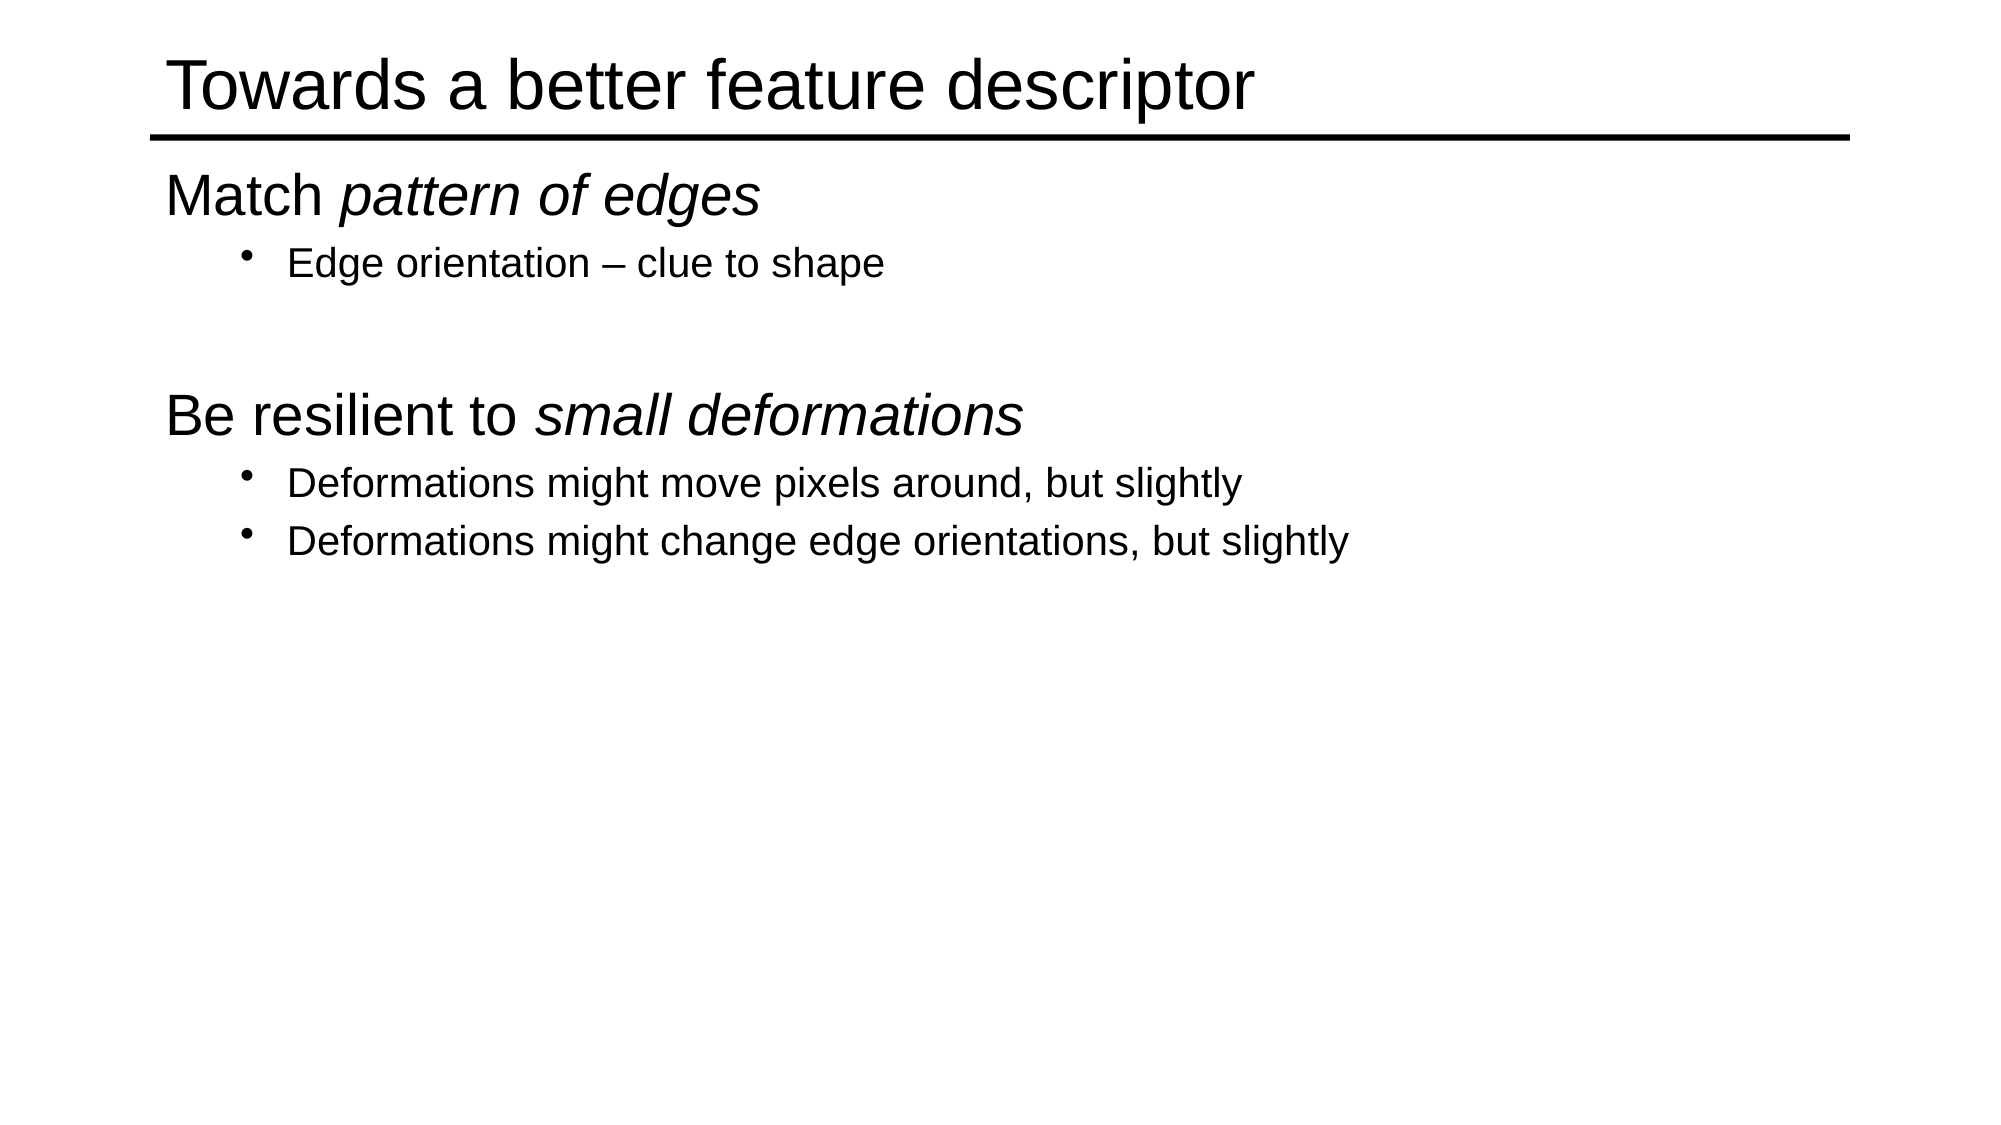

# Towards a better feature descriptor
Match pattern of edges
Edge orientation – clue to shape

Be resilient to small deformations
Deformations might move pixels around, but slightly
Deformations might change edge orientations, but slightly